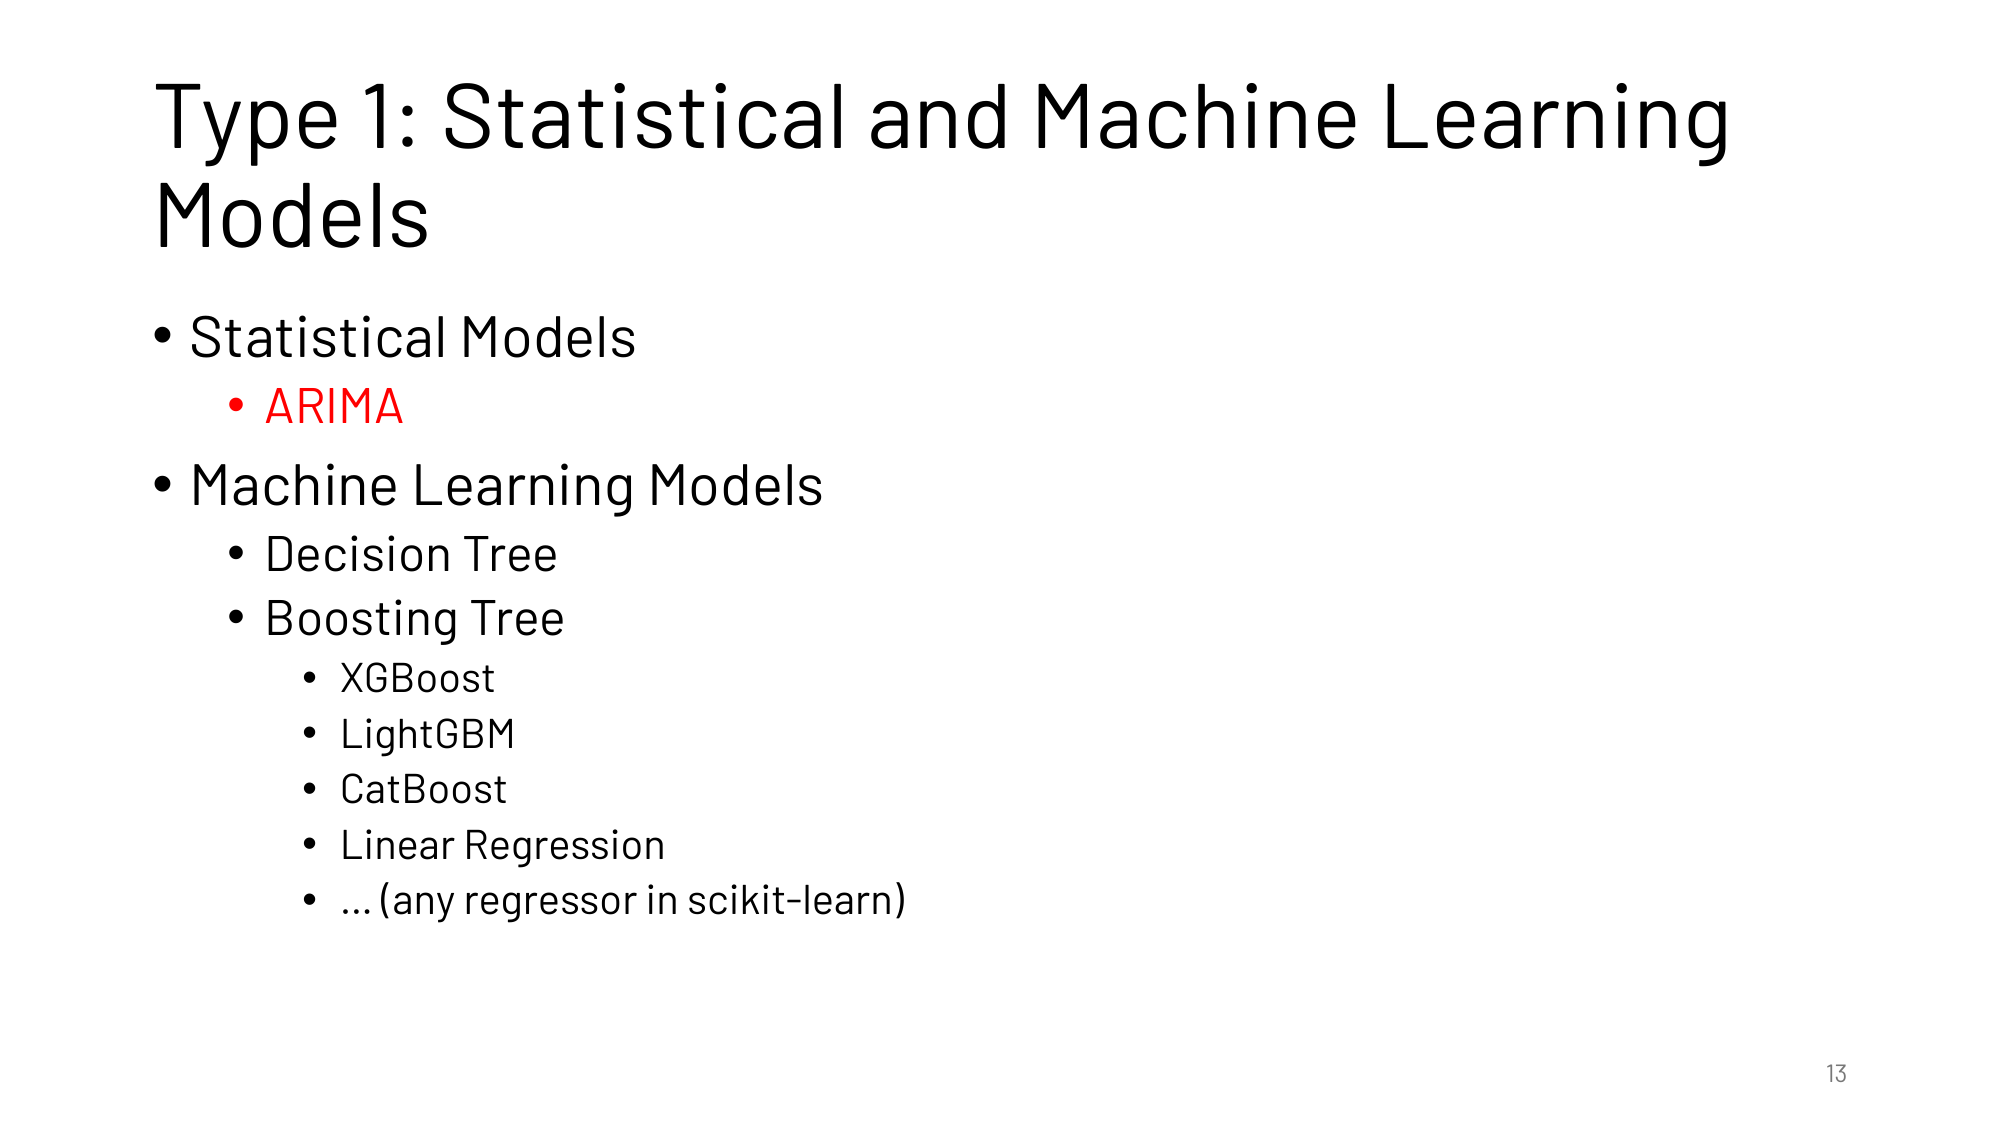

# Type 1: Statistical and Machine Learning Models
Statistical Models
ARIMA
Machine Learning Models
Decision Tree
Boosting Tree
XGBoost
LightGBM
CatBoost
Linear Regression
… (any regressor in scikit-learn)
13